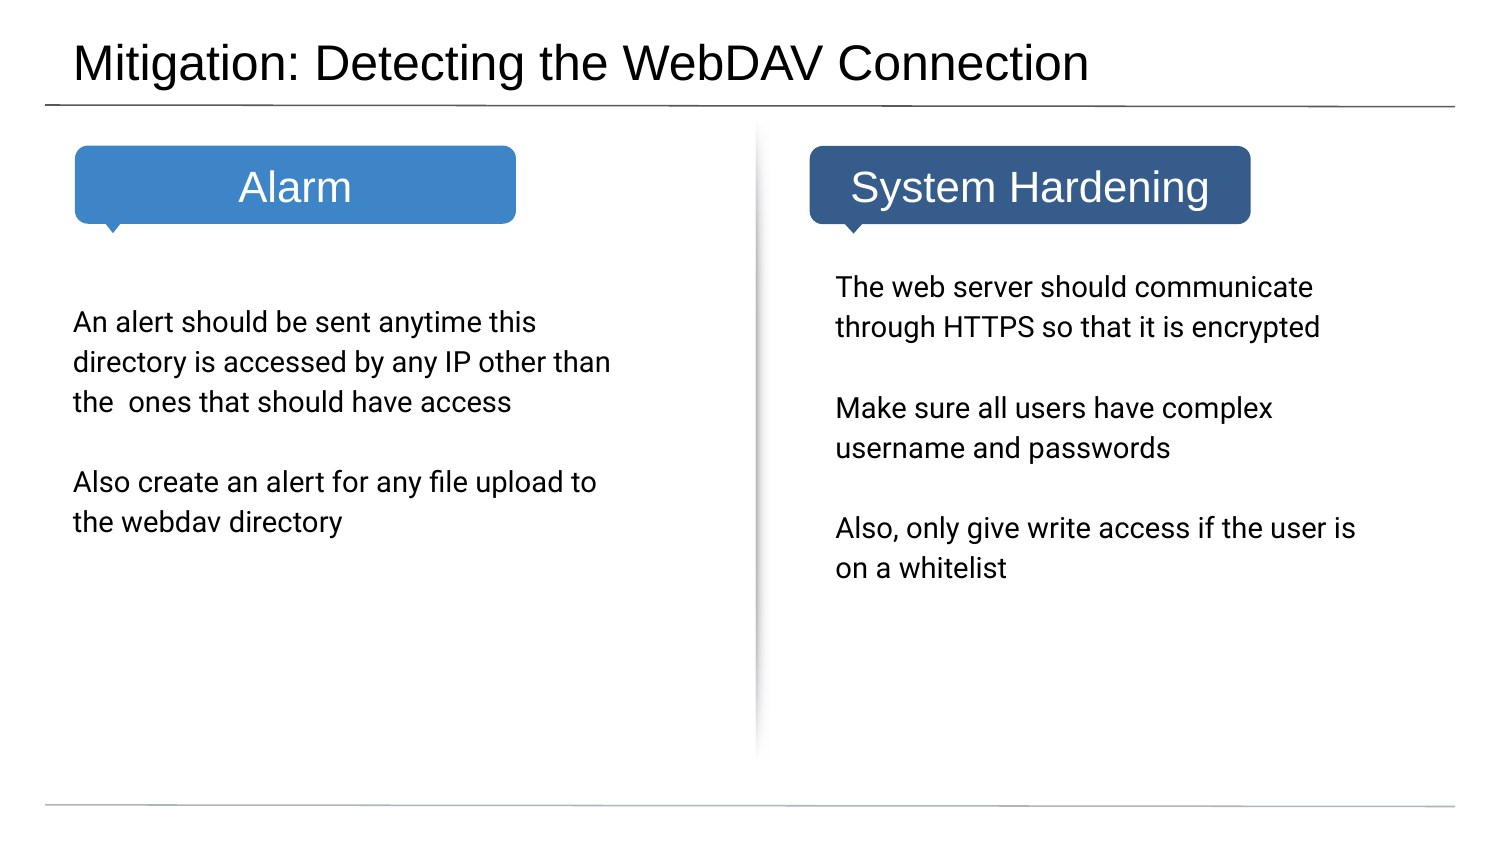

# Mitigation: Detecting the WebDAV Connection

An alert should be sent anytime this directory is accessed by any IP other than the  ones that should have access

Also create an alert for any file upload to the webdav directory

The web server should communicate through HTTPS so that it is encrypted

Make sure all users have complex username and passwords

Also, only give write access if the user is on a whitelist